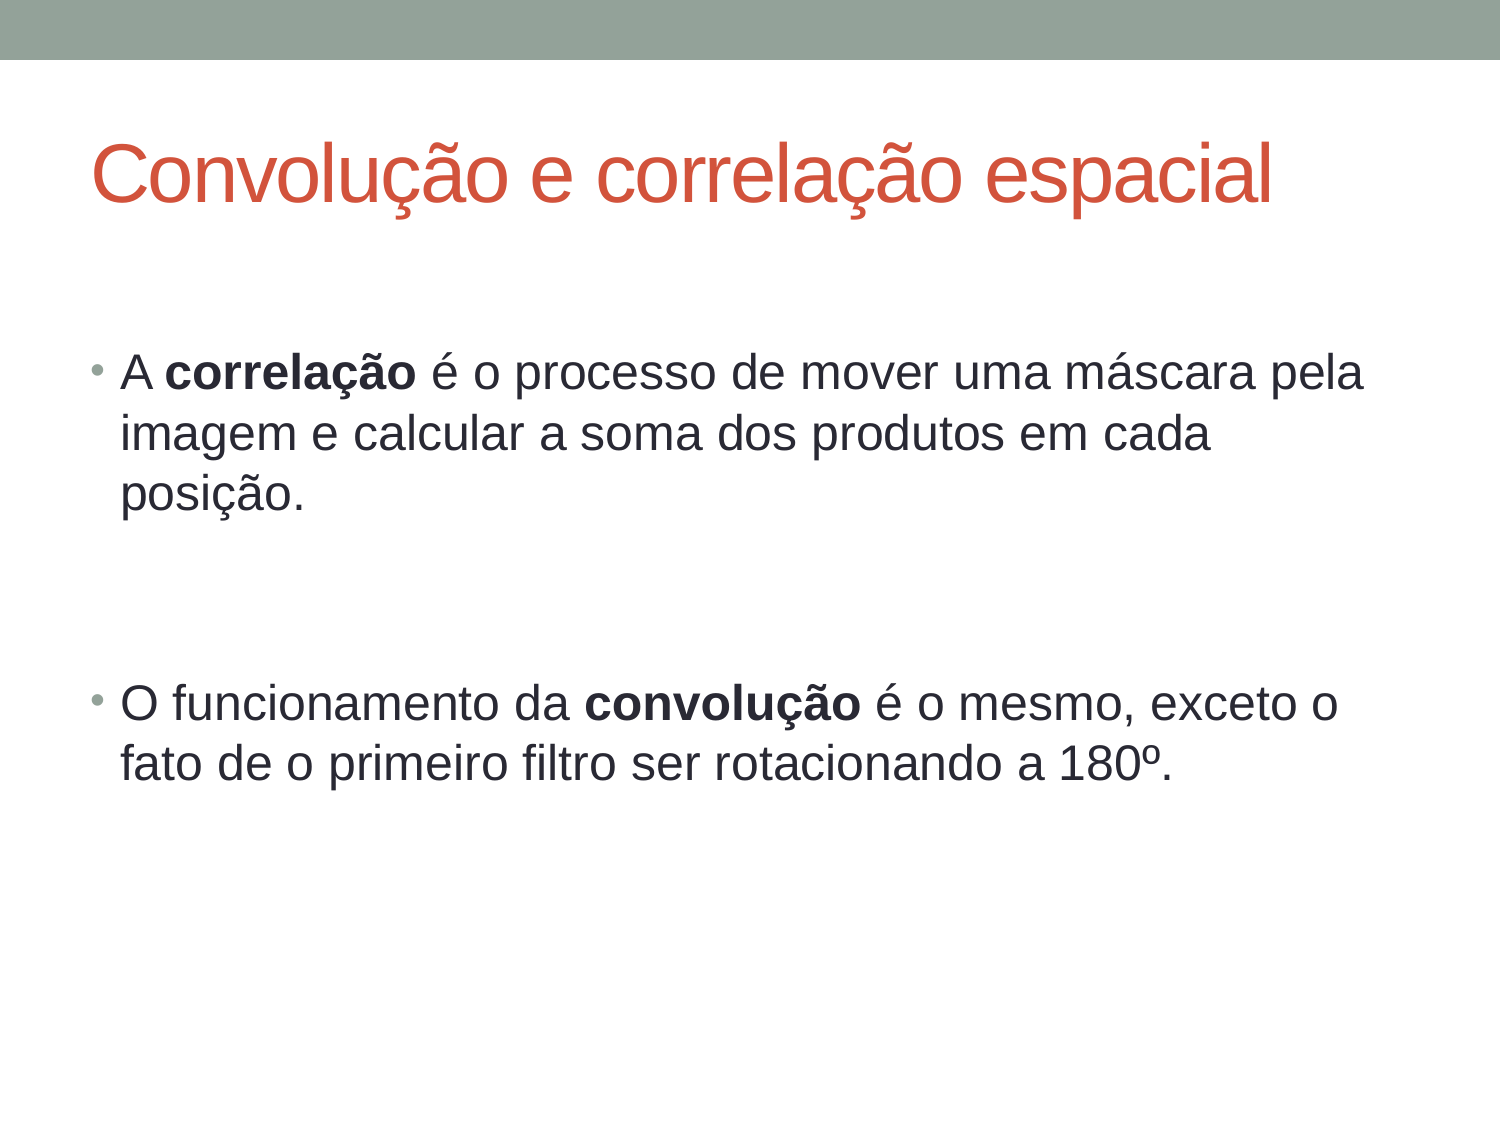

# Convolução e correlação espacial

A correlação é o processo de mover uma máscara pela imagem e calcular a soma dos produtos em cada posição.

O funcionamento da convolução é o mesmo, exceto o fato de o primeiro filtro ser rotacionando a 180º.